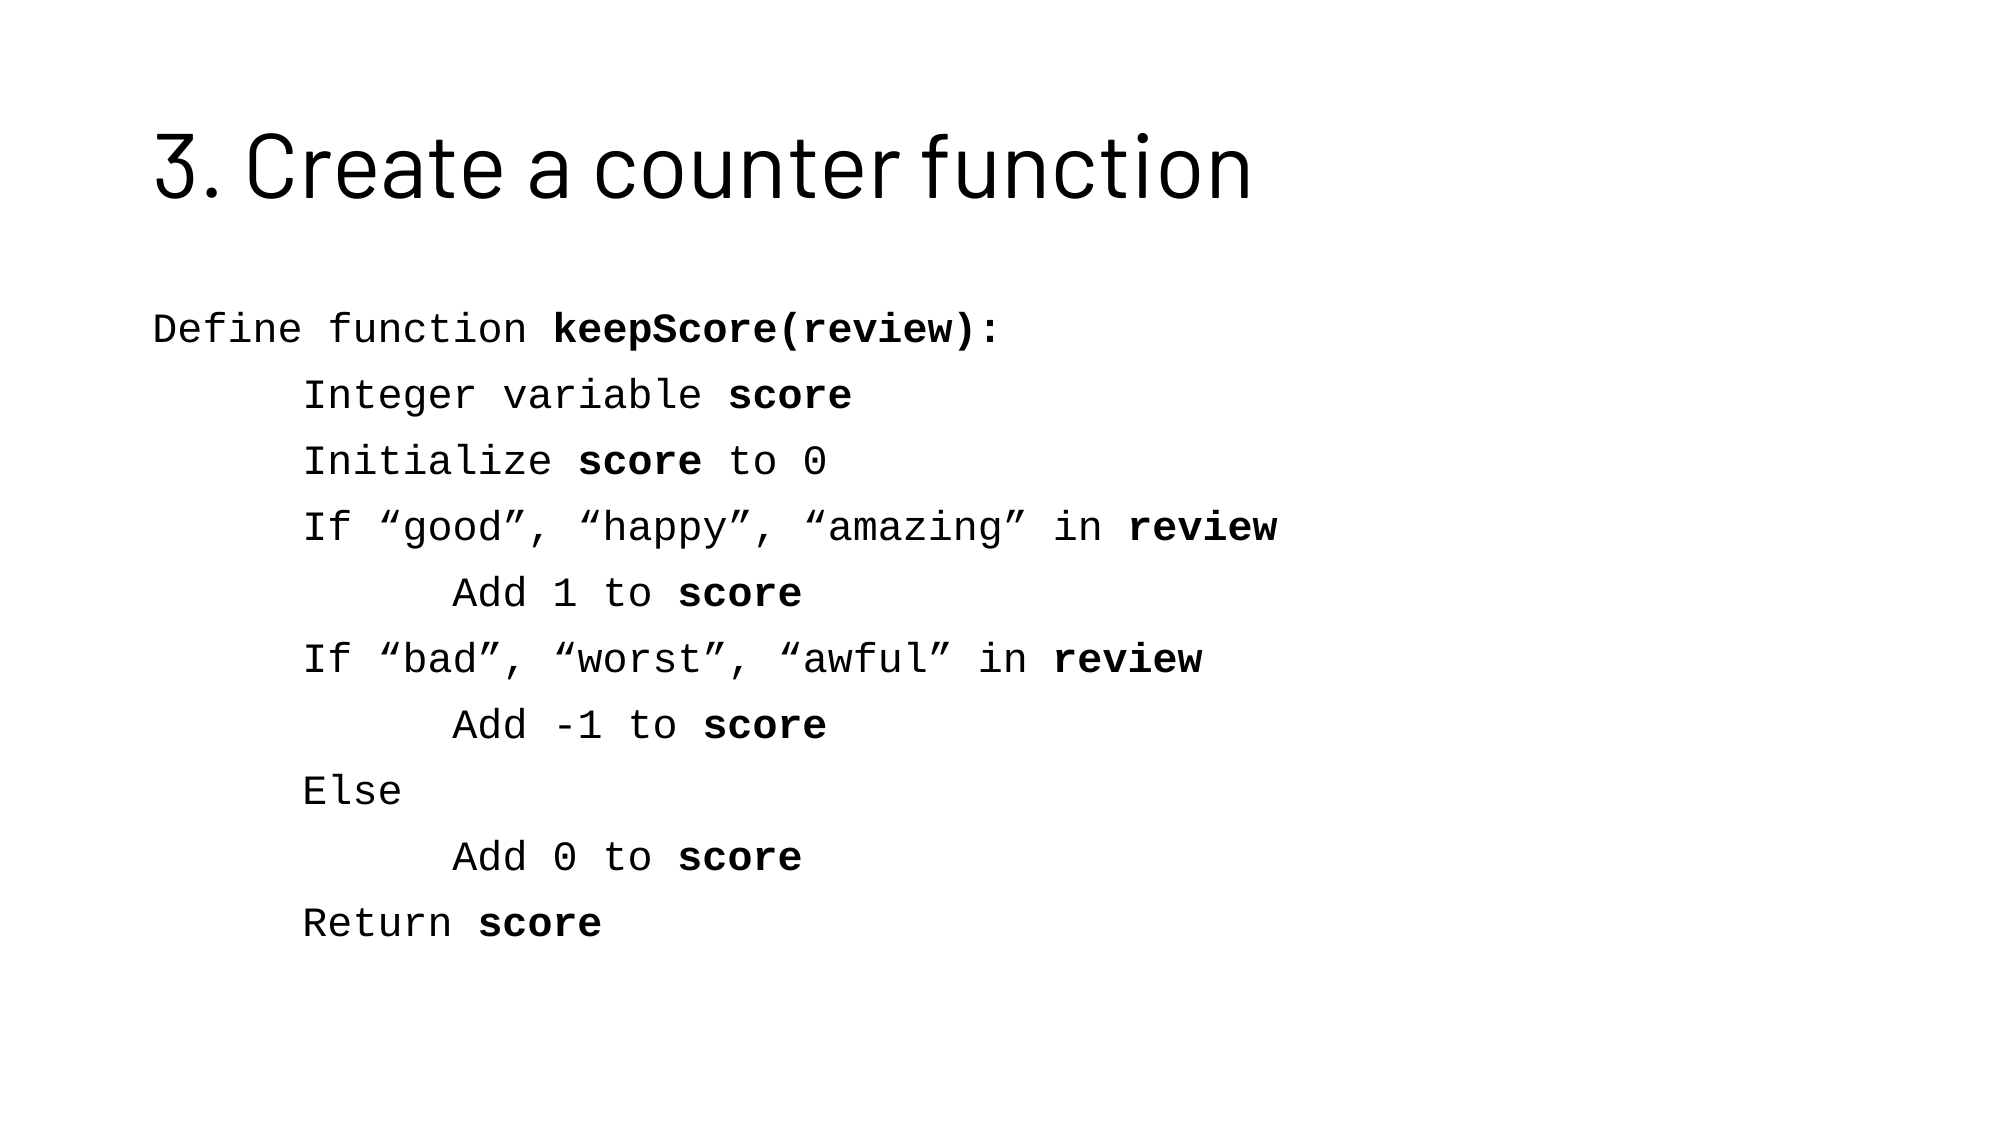

# 3. Create a counter function
Define function keepScore(review):
	Integer variable score
	Initialize score to 0
	If “good”, “happy”, “amazing” in review
		Add 1 to score
	If “bad”, “worst”, “awful” in review
		Add -1 to score
	Else
		Add 0 to score
	Return score